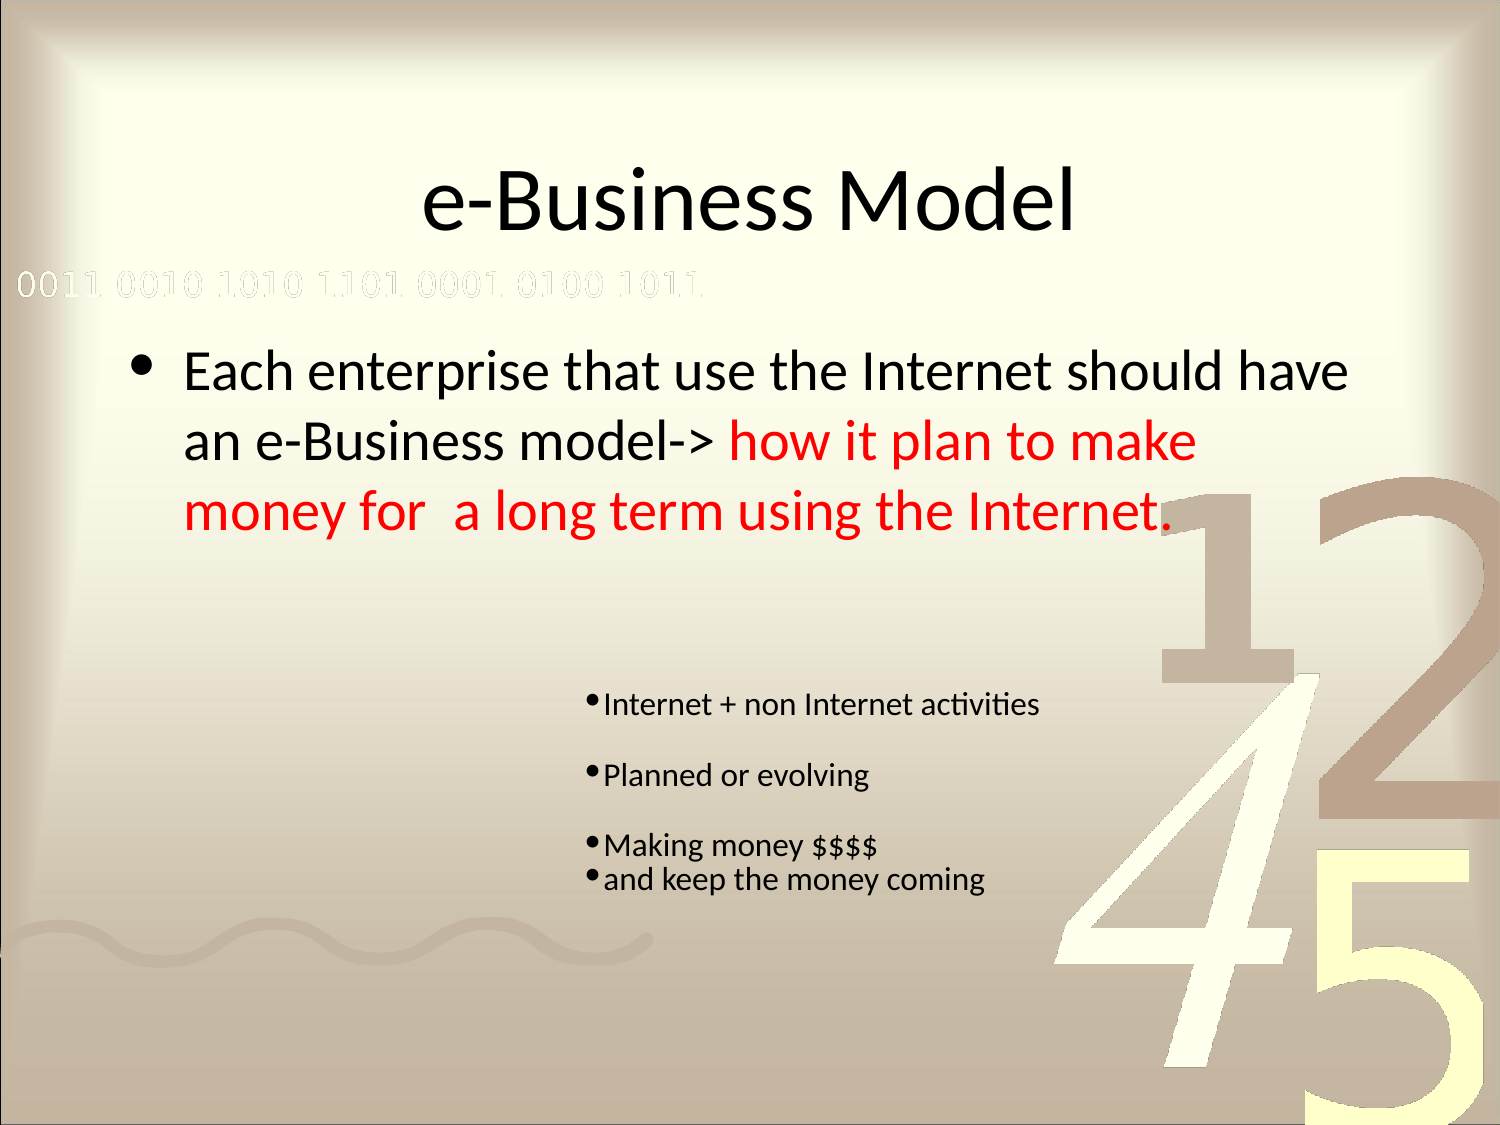

# e-Business Model
Each enterprise that use the Internet should have an e-Business model-> how it plan to make money for  a long term using the Internet.
Internet + non Internet activities

Planned or evolving

Making money $$$$
and keep the money coming